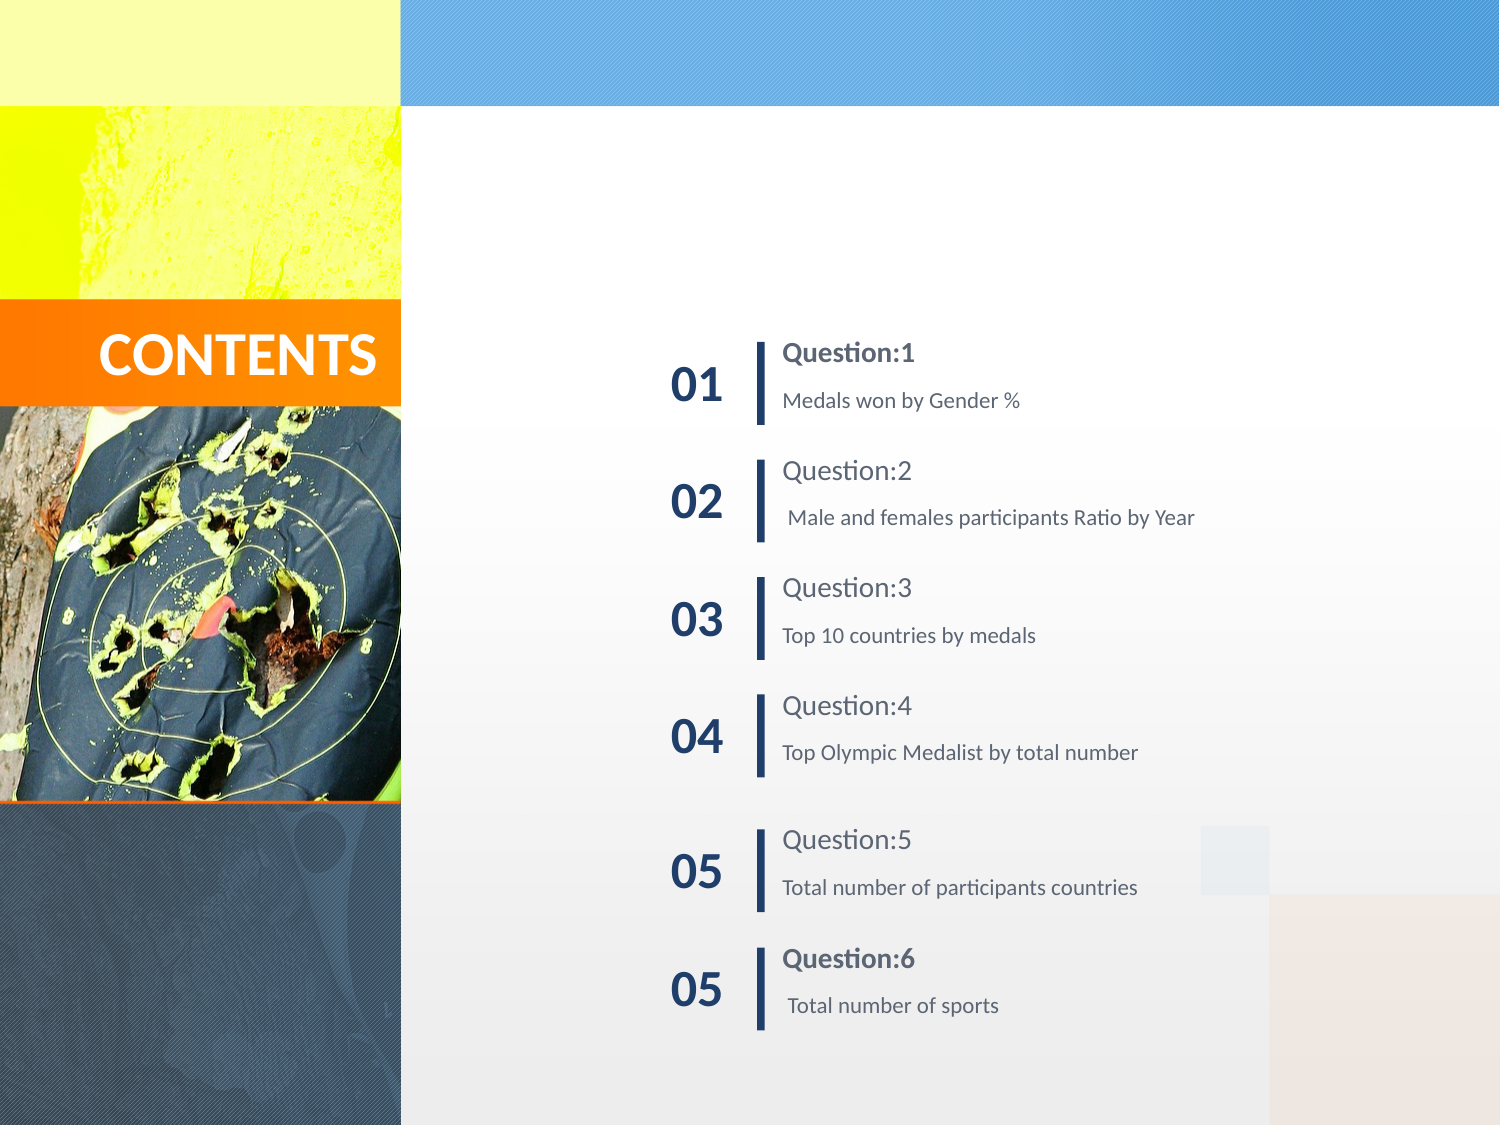

CONTENTS
Question:1
01

Medals won by Gender %
Question:2
02

 Male and females participants Ratio by Year
Question:3
03

Top 10 countries by medals
Question:4
04

Top Olympic Medalist by total number
Question:5
05

Total number of participants countries
Question:6
05

 Total number of sports